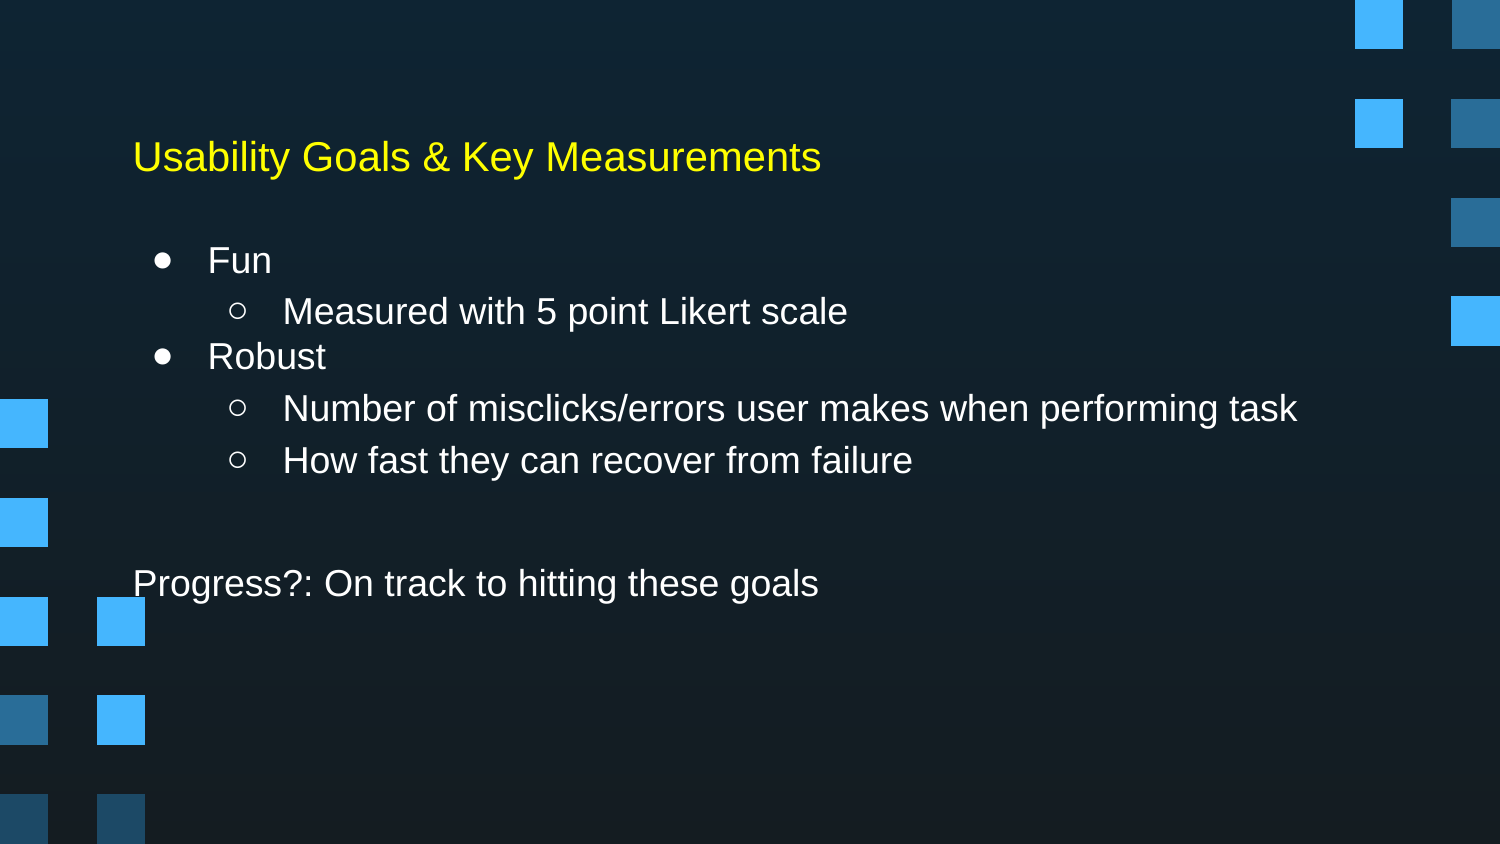

# Usability Goals & Key Measurements
Fun
Measured with 5 point Likert scale
Robust
Number of misclicks/errors user makes when performing task
How fast they can recover from failure

Progress?: On track to hitting these goals